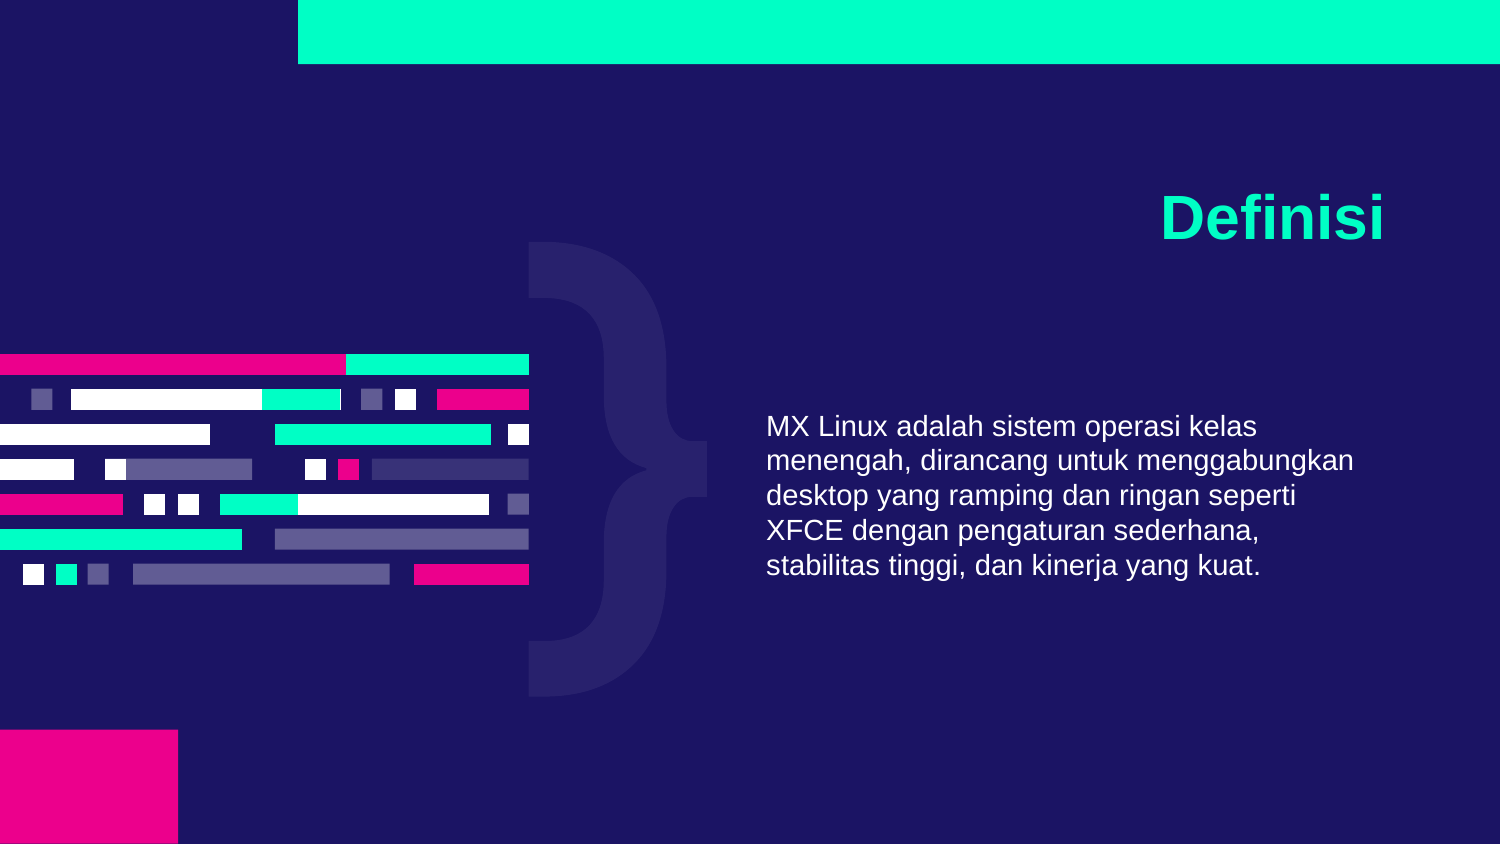

# Definisi
MX Linux adalah sistem operasi kelas menengah, dirancang untuk menggabungkan desktop yang ramping dan ringan seperti XFCE dengan pengaturan sederhana, stabilitas tinggi, dan kinerja yang kuat.